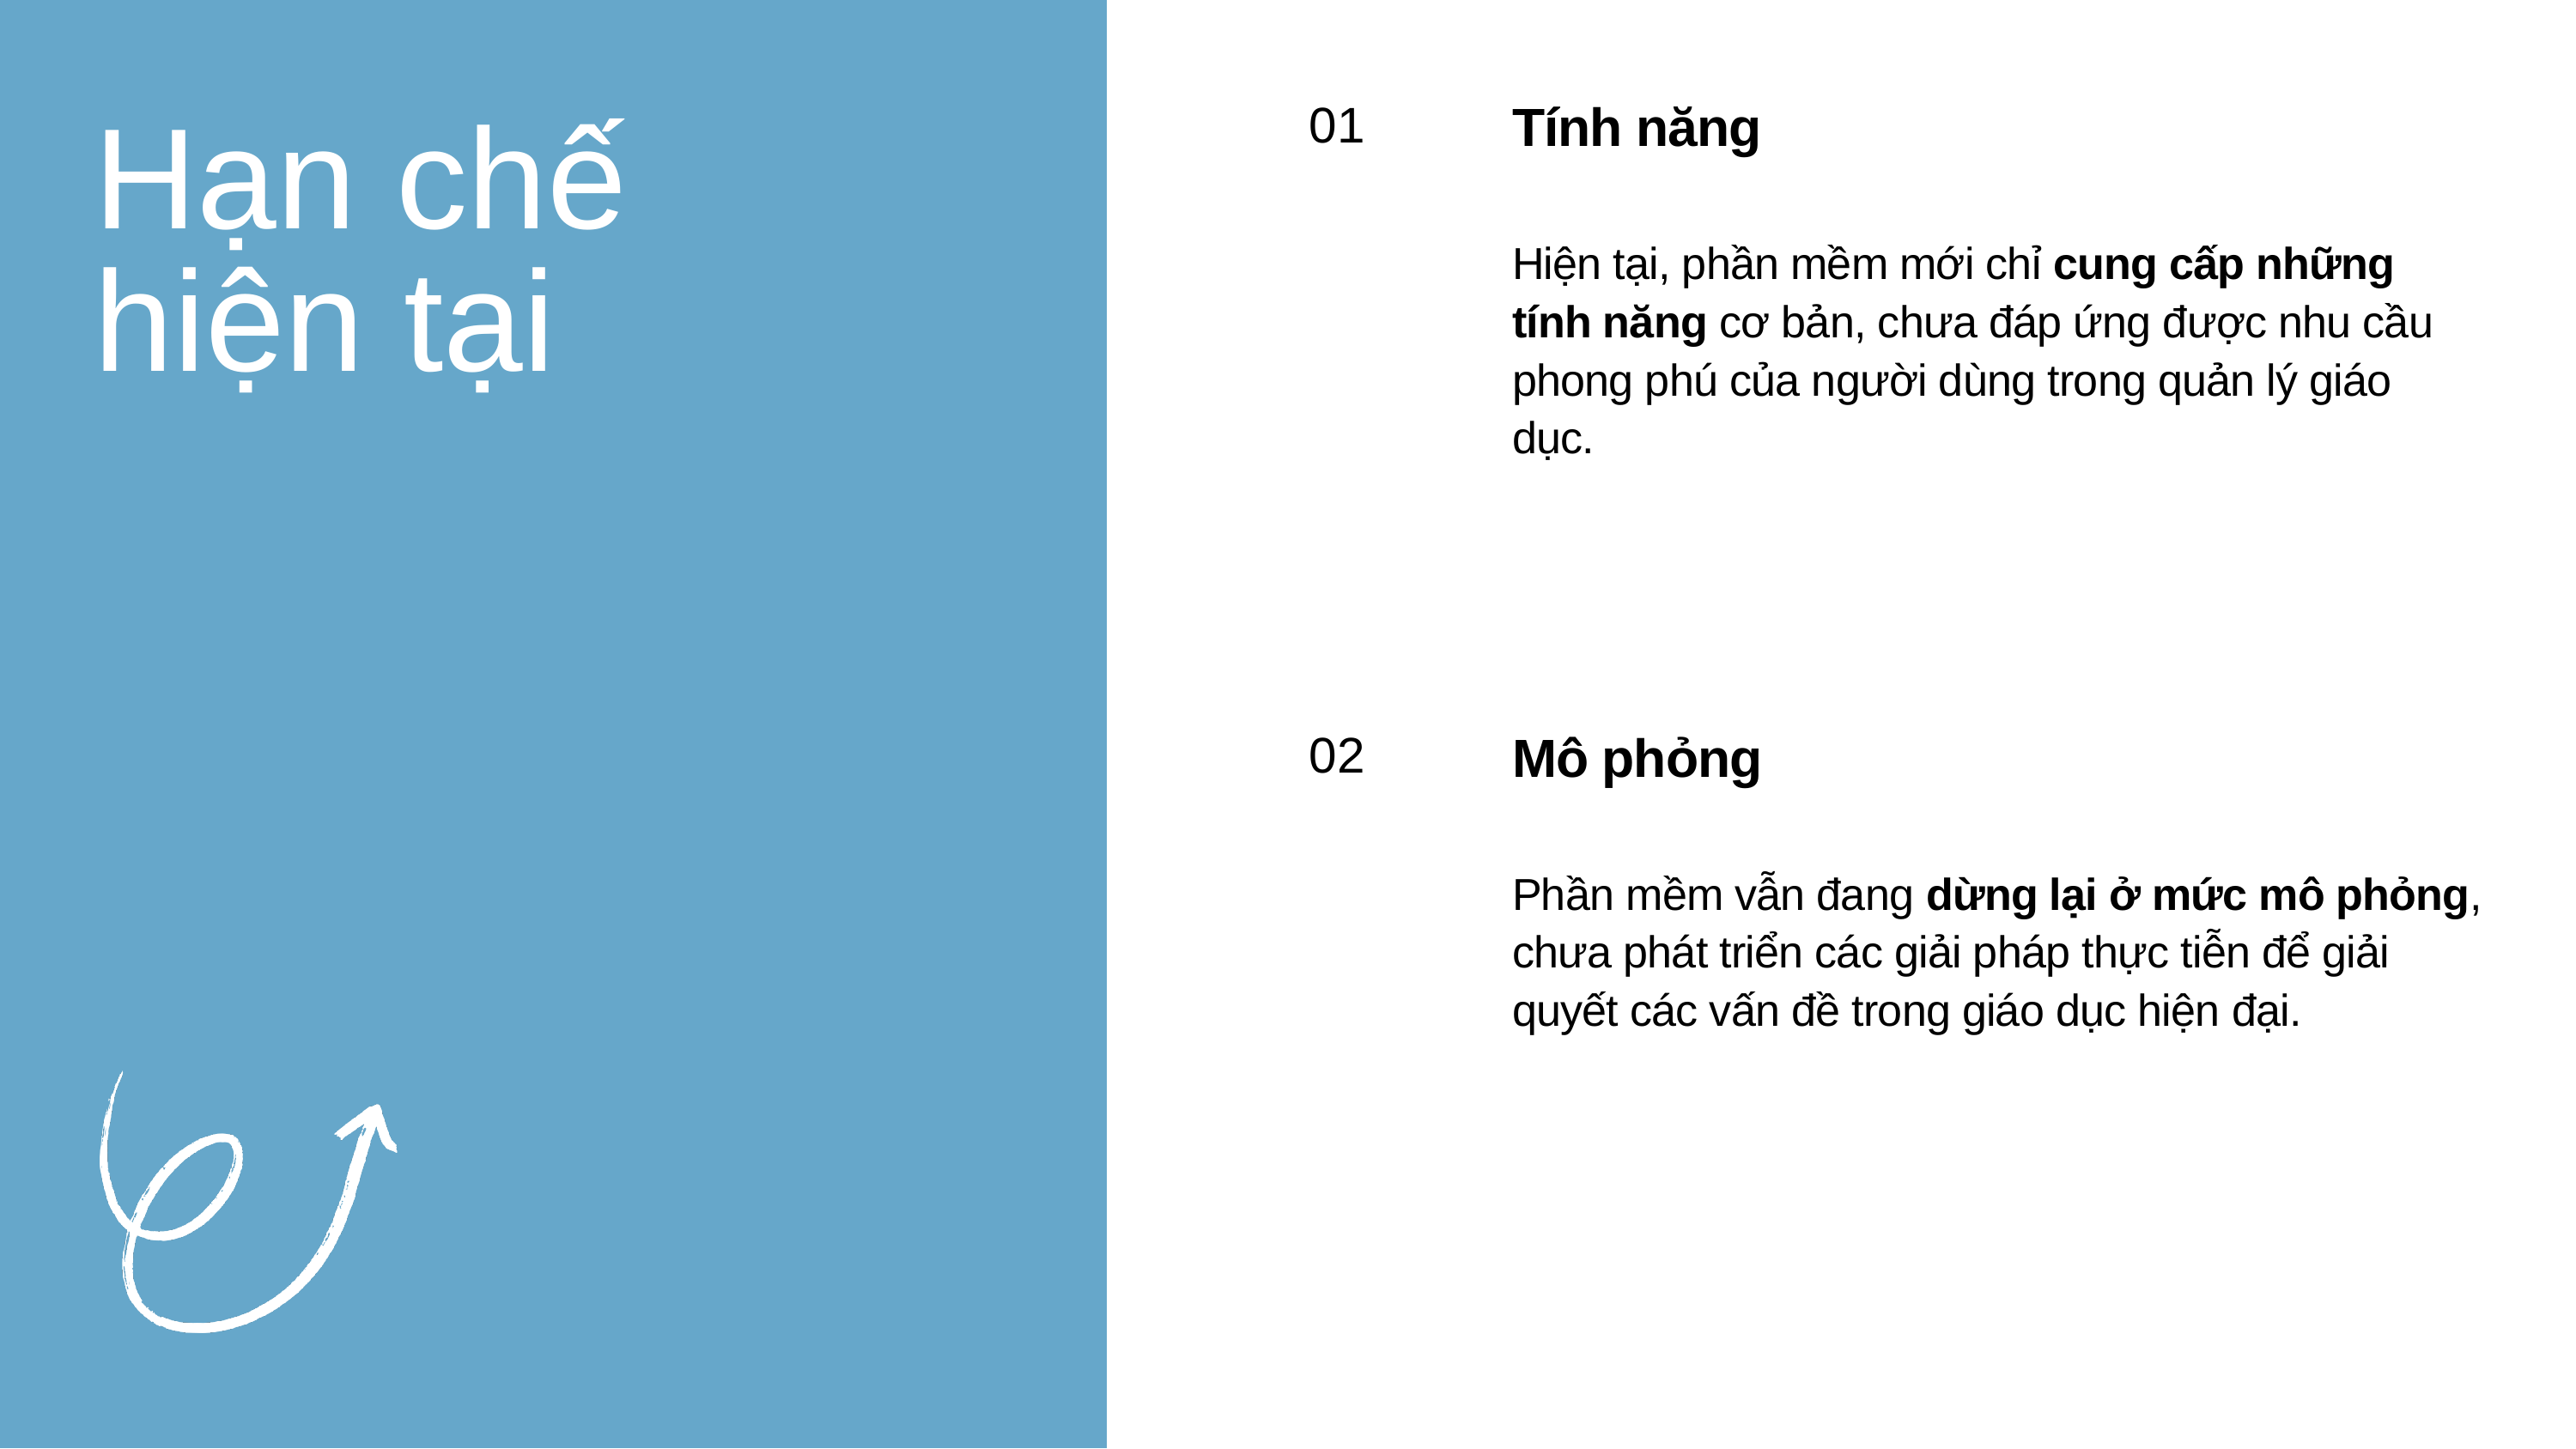

01
Tính năng
Hiện tại, phần mềm mới chỉ cung cấp những tính năng cơ bản, chưa đáp ứng được nhu cầu phong phú của người dùng trong quản lý giáo dục.
Hạn chế hiện tại
02
Mô phỏng
Phần mềm vẫn đang dừng lại ở mức mô phỏng, chưa phát triển các giải pháp thực tiễn để giải quyết các vấn đề trong giáo dục hiện đại.